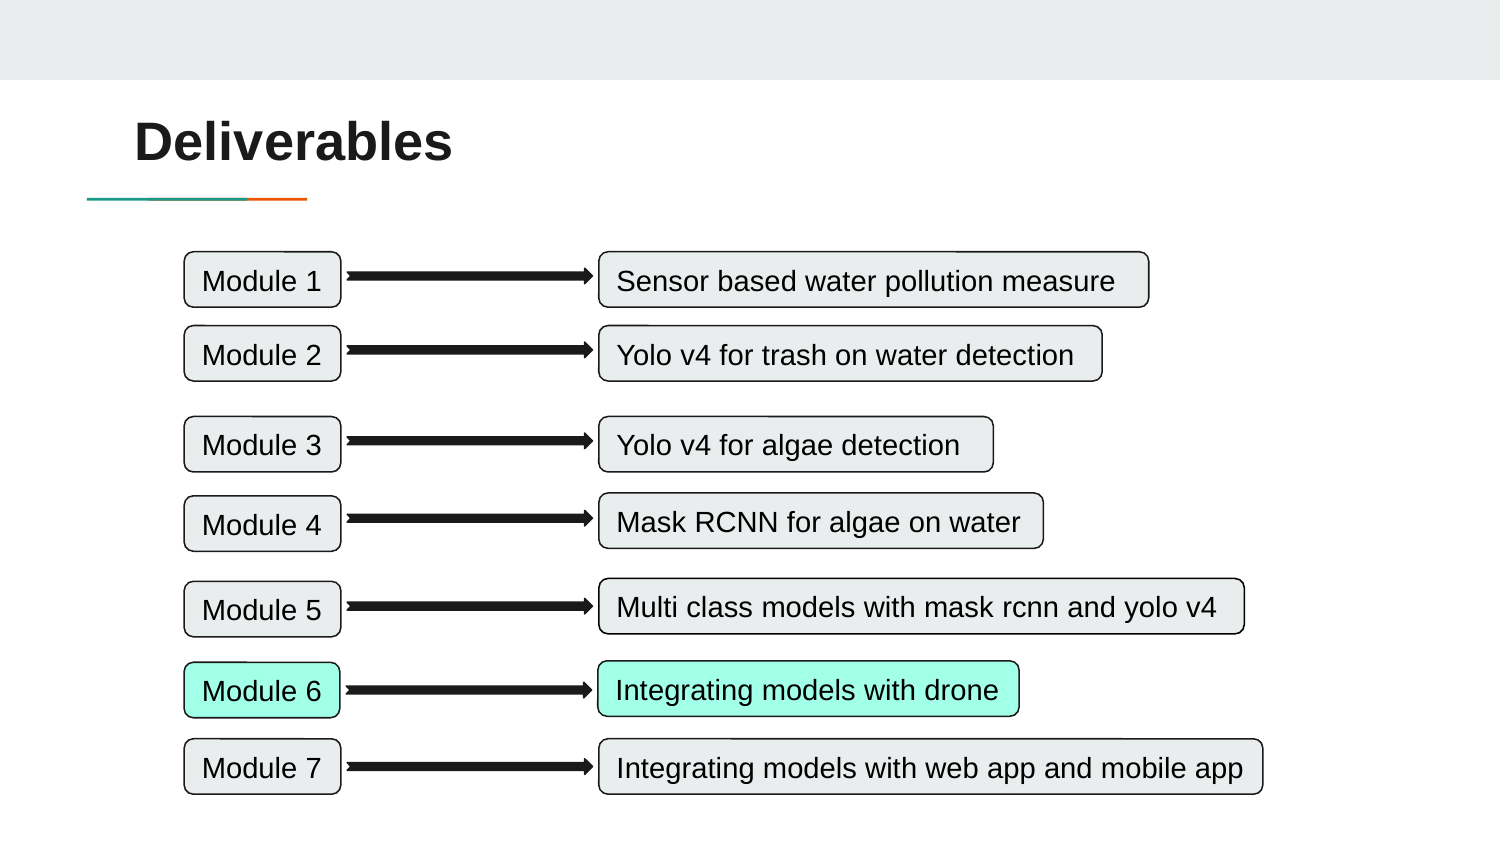

# Deliverables
Module 1
Sensor based water pollution measure

Module 2
Yolo v4 for trash on water detection

Module 3
Yolo v4 for algae detection

Mask RCNN for algae on water
Module 4

Multi class models with mask rcnn and yolo v4
Module 5

Integrating models with drone
Module 6

Module 7
Integrating models with web app and mobile app